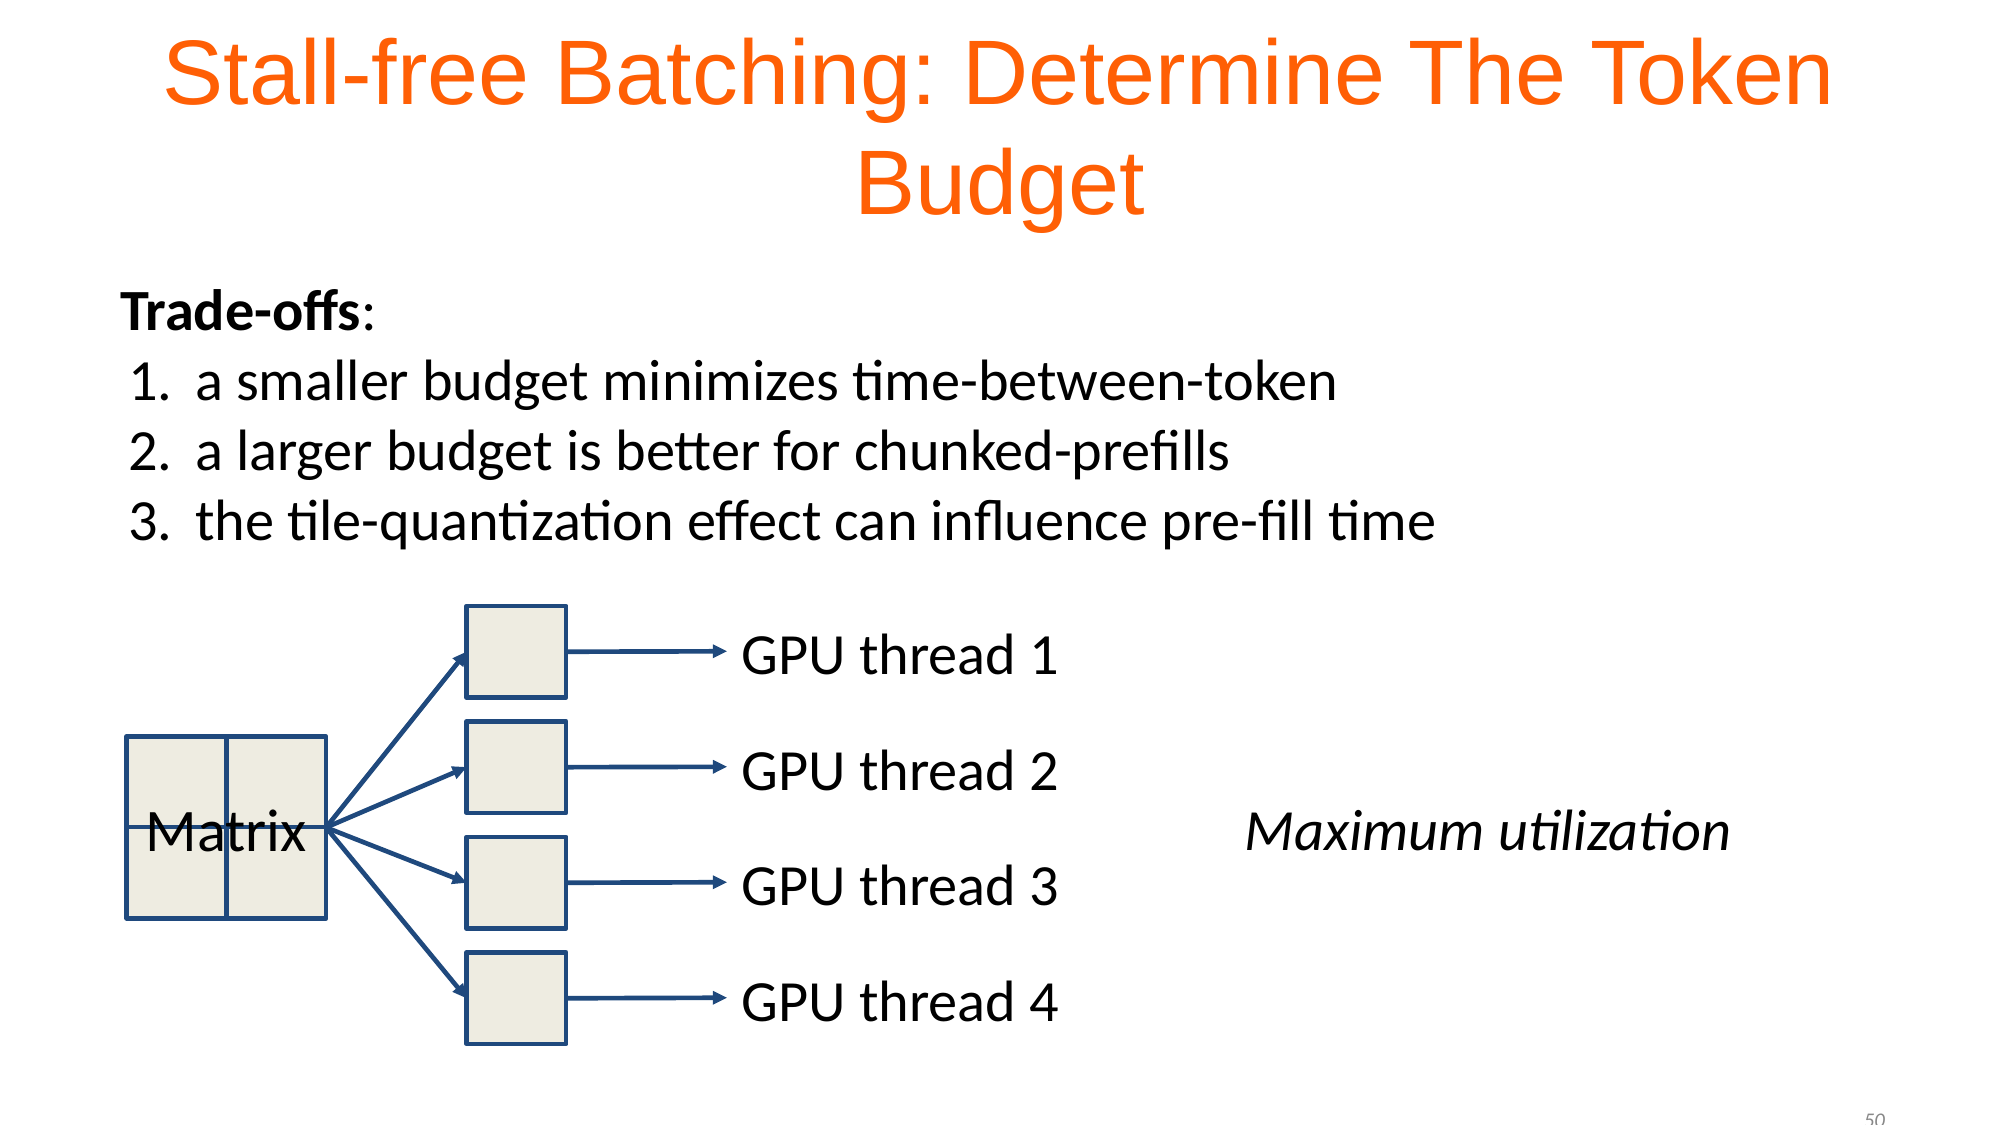

# Stall-free Batching: Determine The Token Budget
Trade-offs:
a smaller budget minimizes time-between-token
a larger budget is better for chunked-prefills
the tile-quantization effect can influence pre-fill time
GPU thread 1

GPU thread 2

Matrix

Maximum utilization

GPU thread 3

GPU thread 4

50